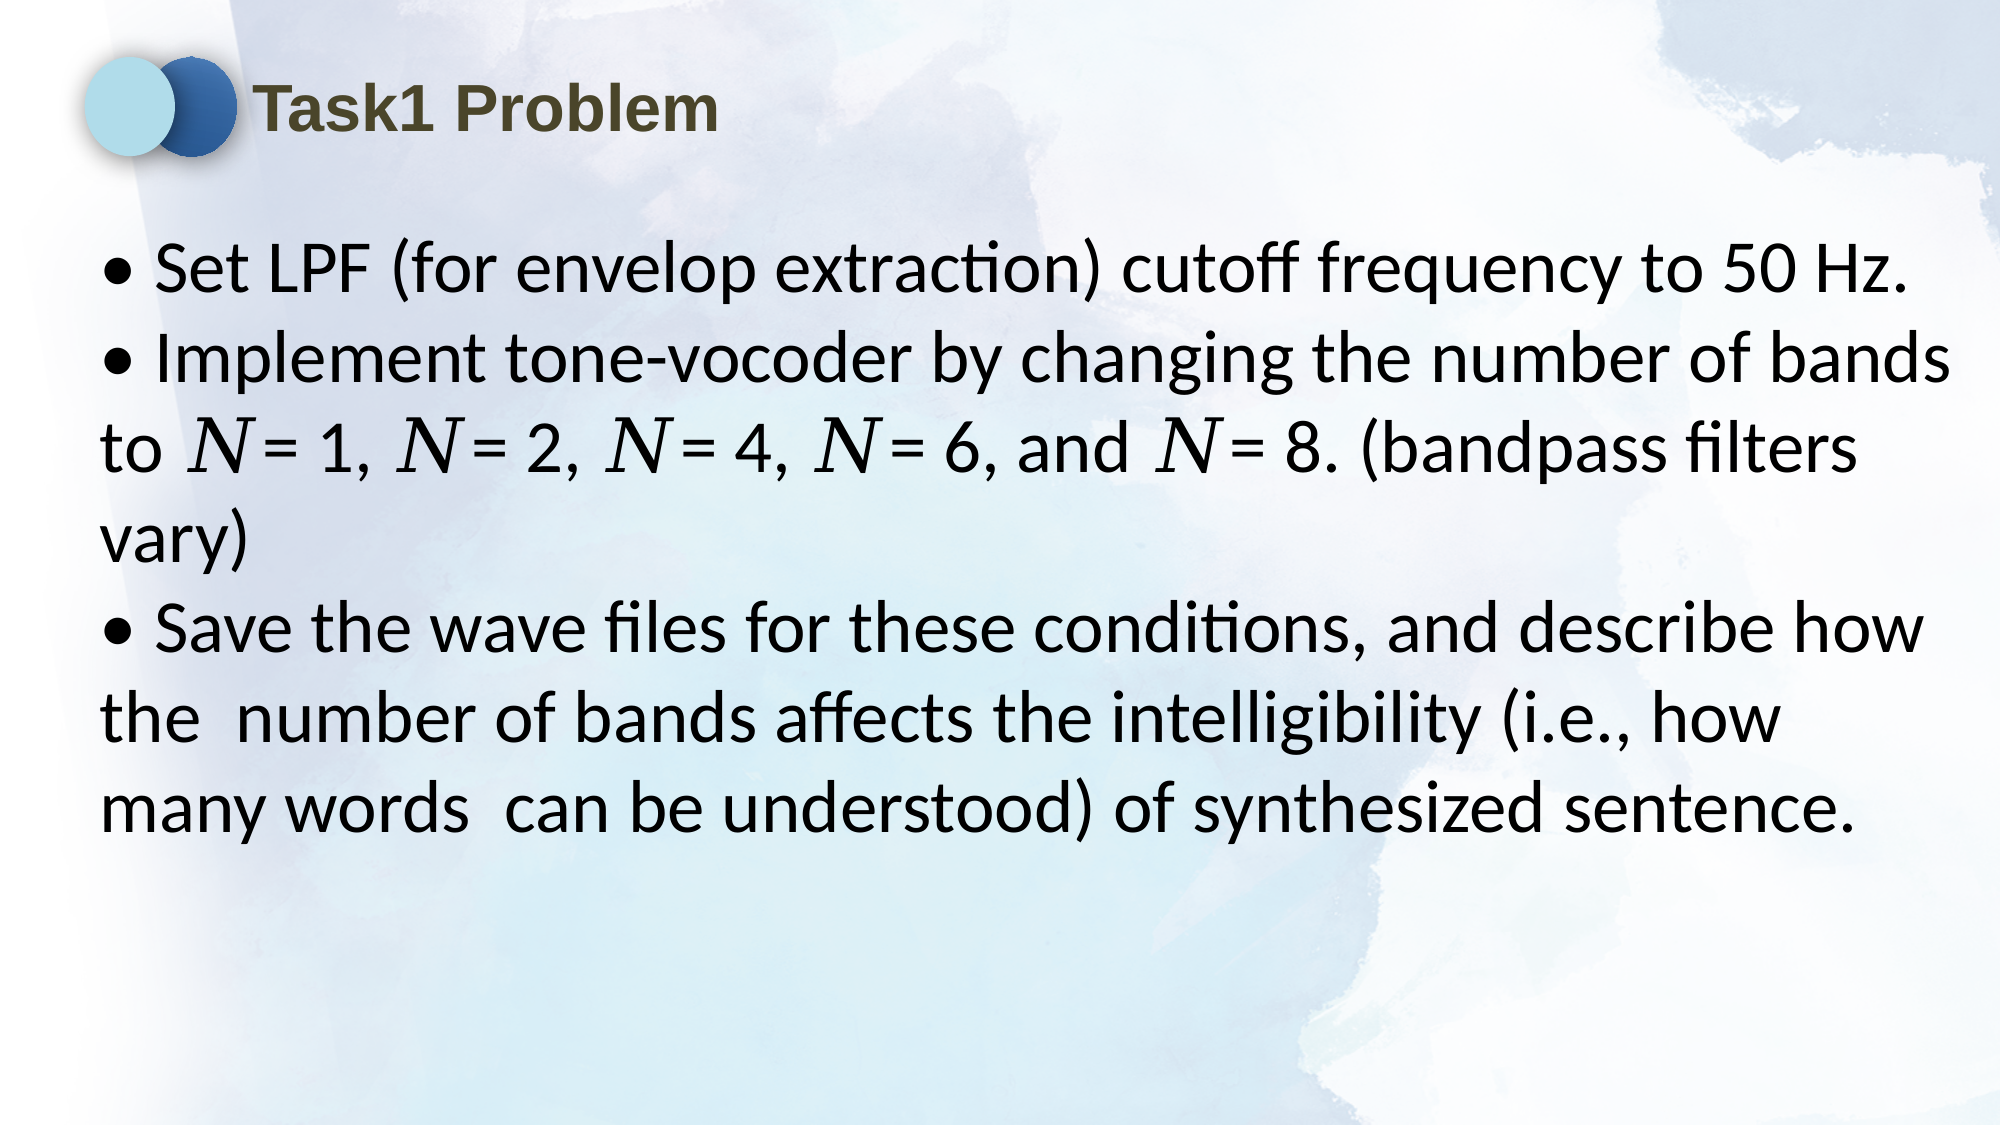

Task1 Problem
• Set LPF (for envelop extraction) cutoff frequency to 50 Hz.
• Implement tone-vocoder by changing the number of bands to 𝑁= 1, 𝑁= 2, 𝑁= 4, 𝑁= 6, and 𝑁= 8. (bandpass filters vary)
• Save the wave files for these conditions, and describe how the  number of bands affects the intelligibility (i.e., how many words  can be understood) of synthesized sentence.